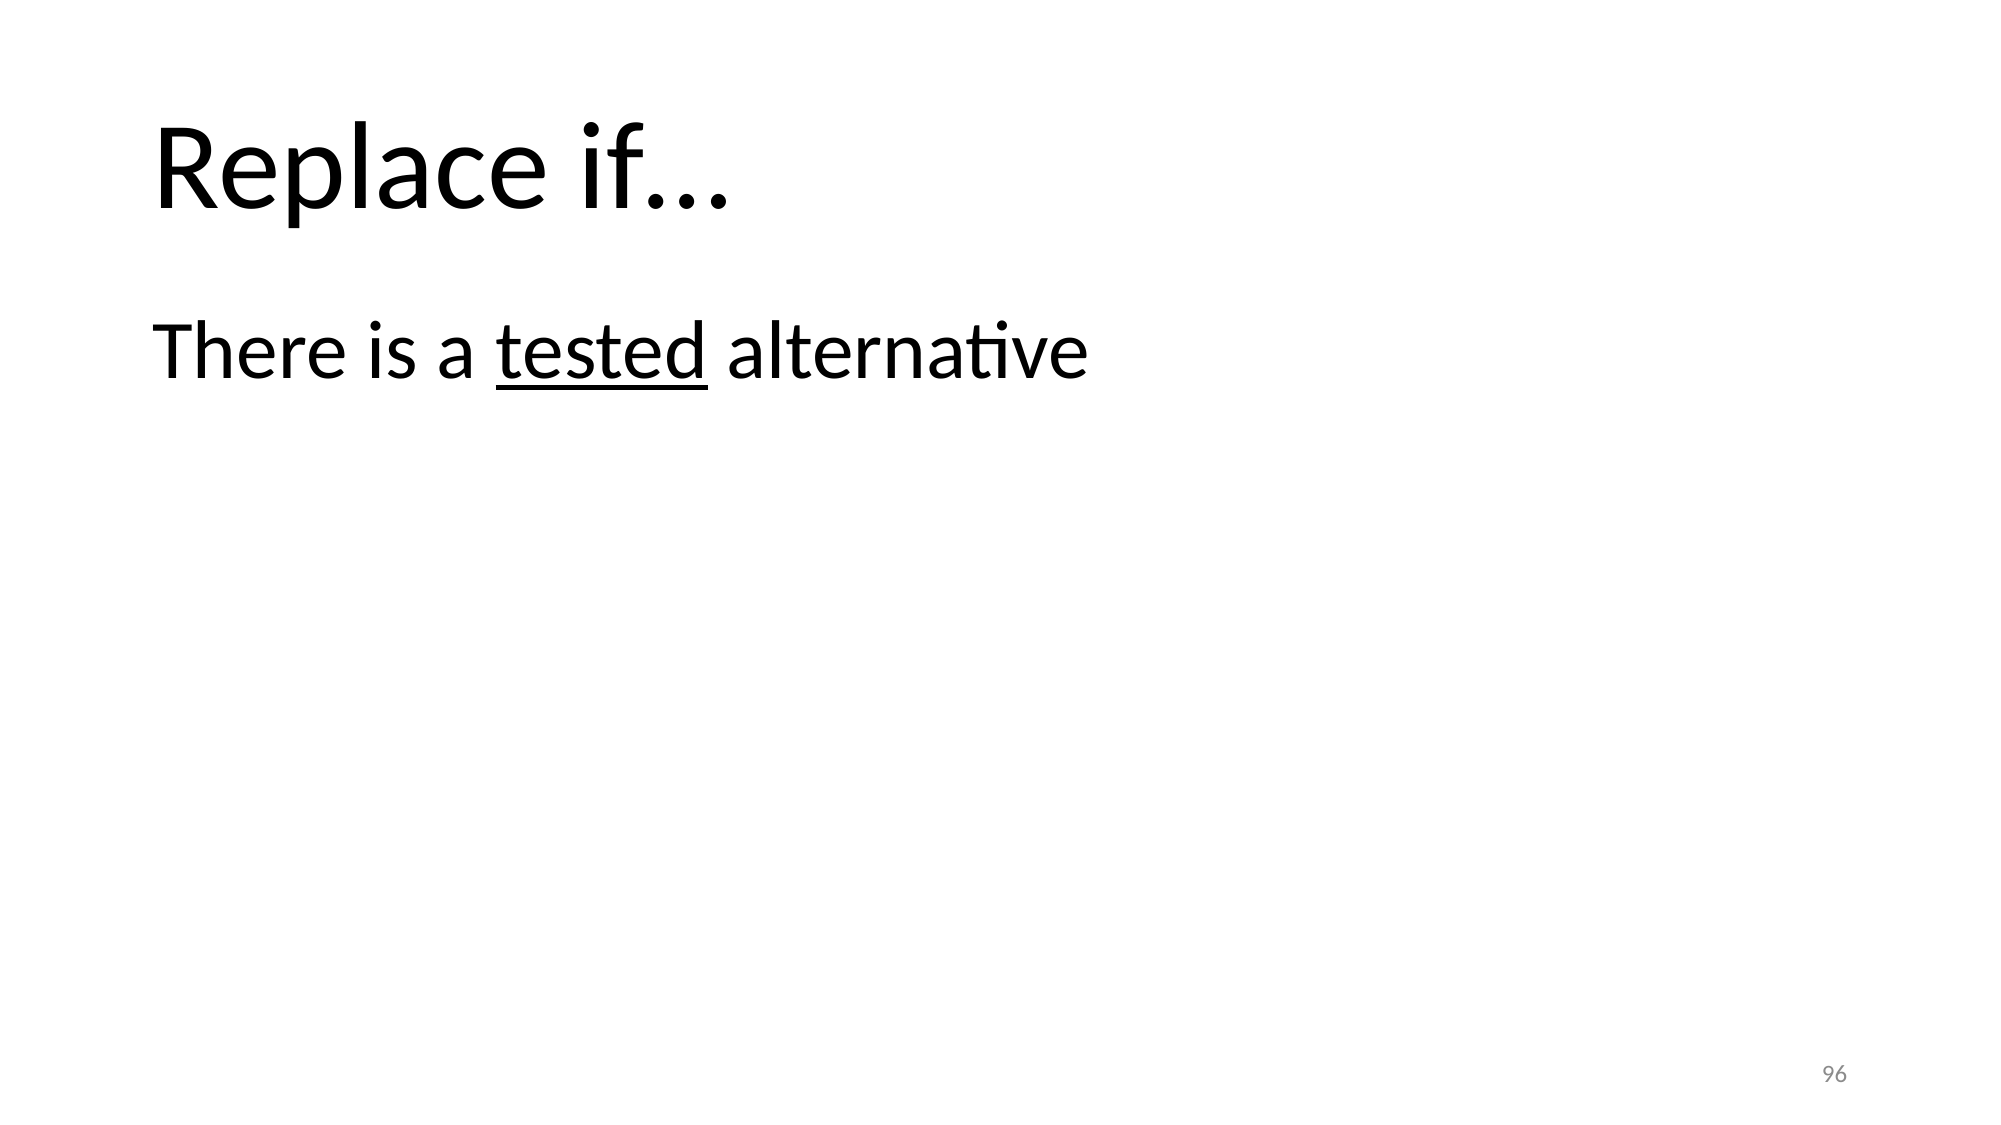

# Replace if…
There is a tested alternative
96